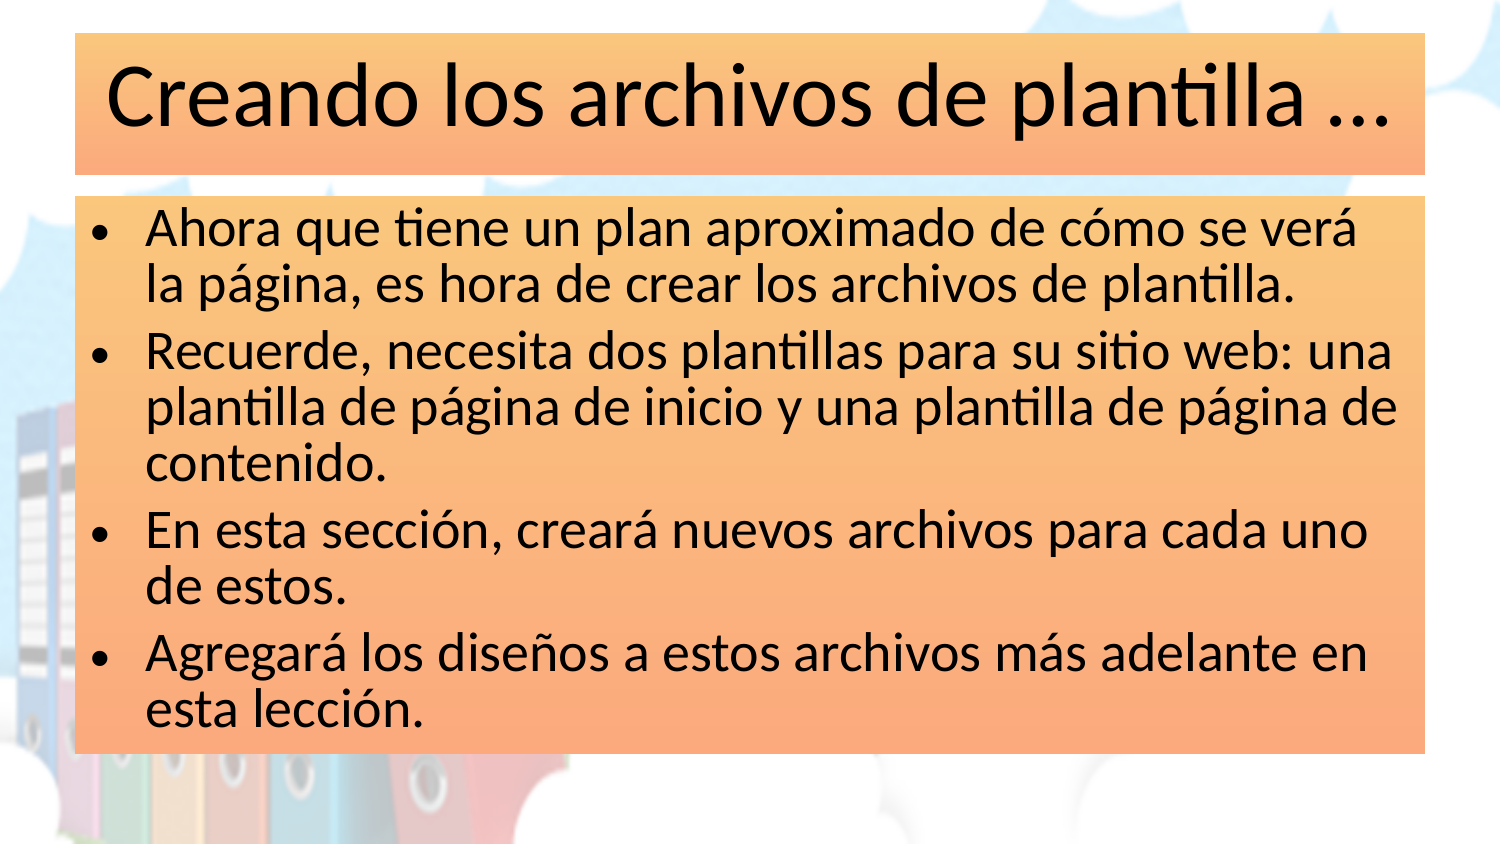

# Creando los archivos de plantilla …
Ahora que tiene un plan aproximado de cómo se verá la página, es hora de crear los archivos de plantilla.
Recuerde, necesita dos plantillas para su sitio web: una plantilla de página de inicio y una plantilla de página de contenido.
En esta sección, creará nuevos archivos para cada uno de estos.
Agregará los diseños a estos archivos más adelante en esta lección.